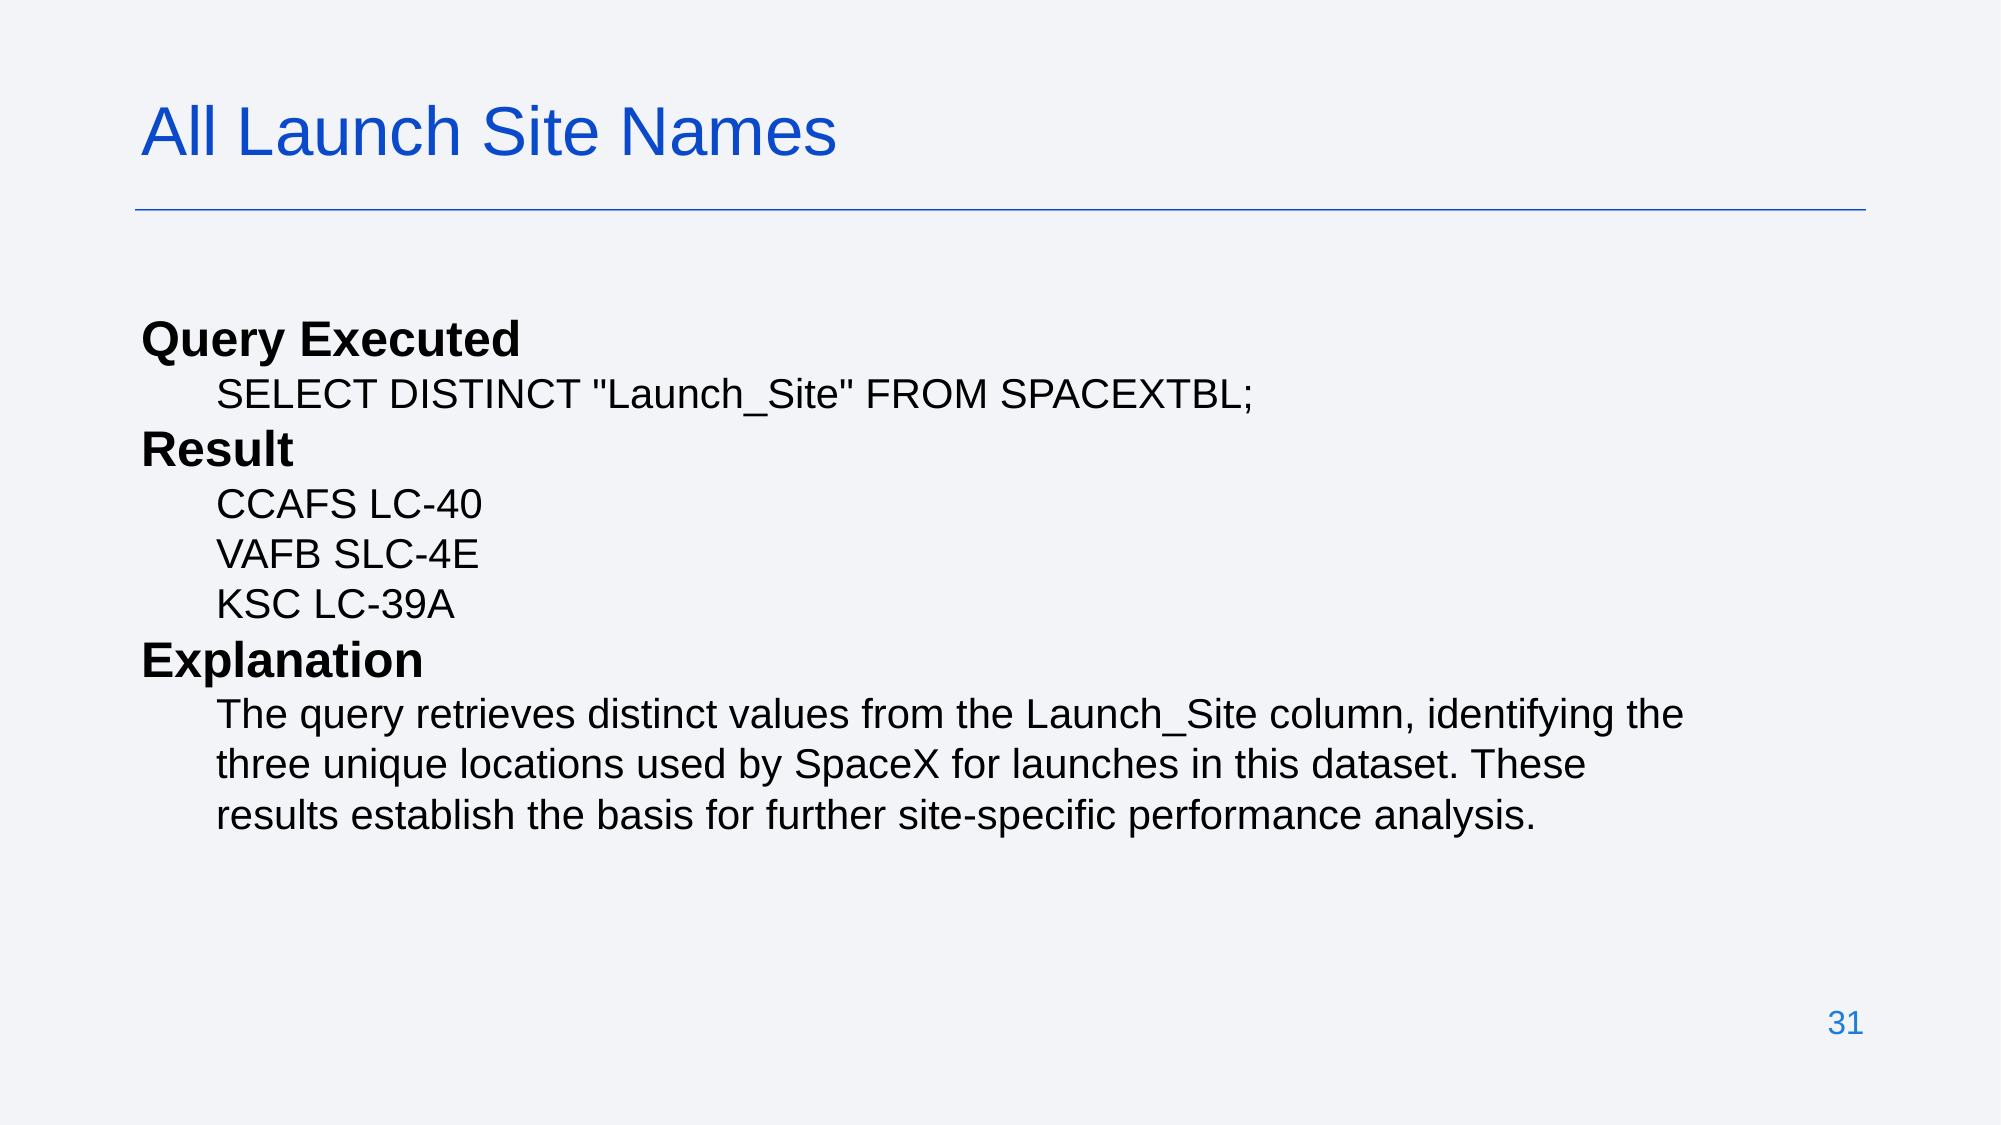

All Launch Site Names
Query Executed
SELECT DISTINCT "Launch_Site" FROM SPACEXTBL;
Result
CCAFS LC-40
VAFB SLC-4E
KSC LC-39A
Explanation
The query retrieves distinct values from the Launch_Site column, identifying the three unique locations used by SpaceX for launches in this dataset. These results establish the basis for further site-specific performance analysis.
31